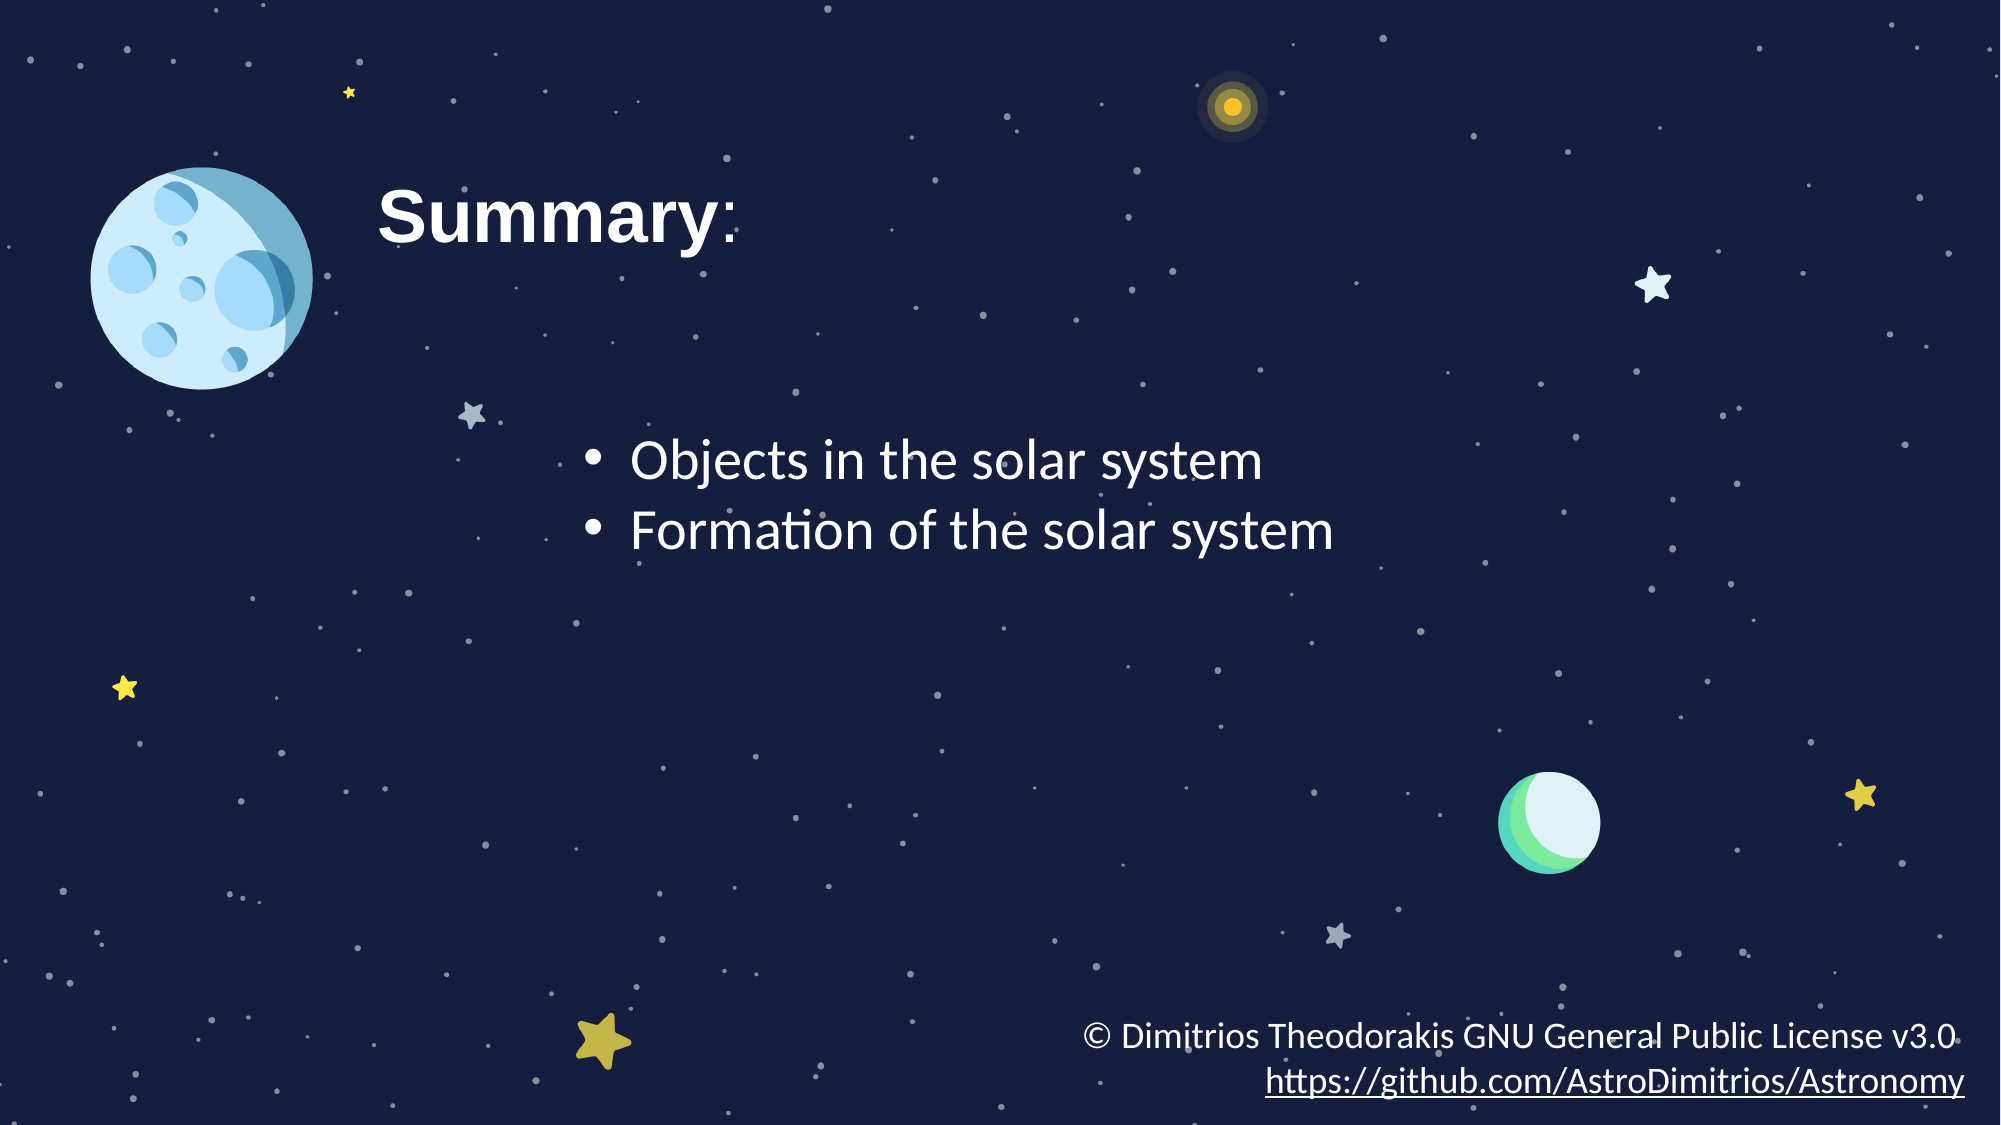

Objects in the solar system
Formation of the solar system